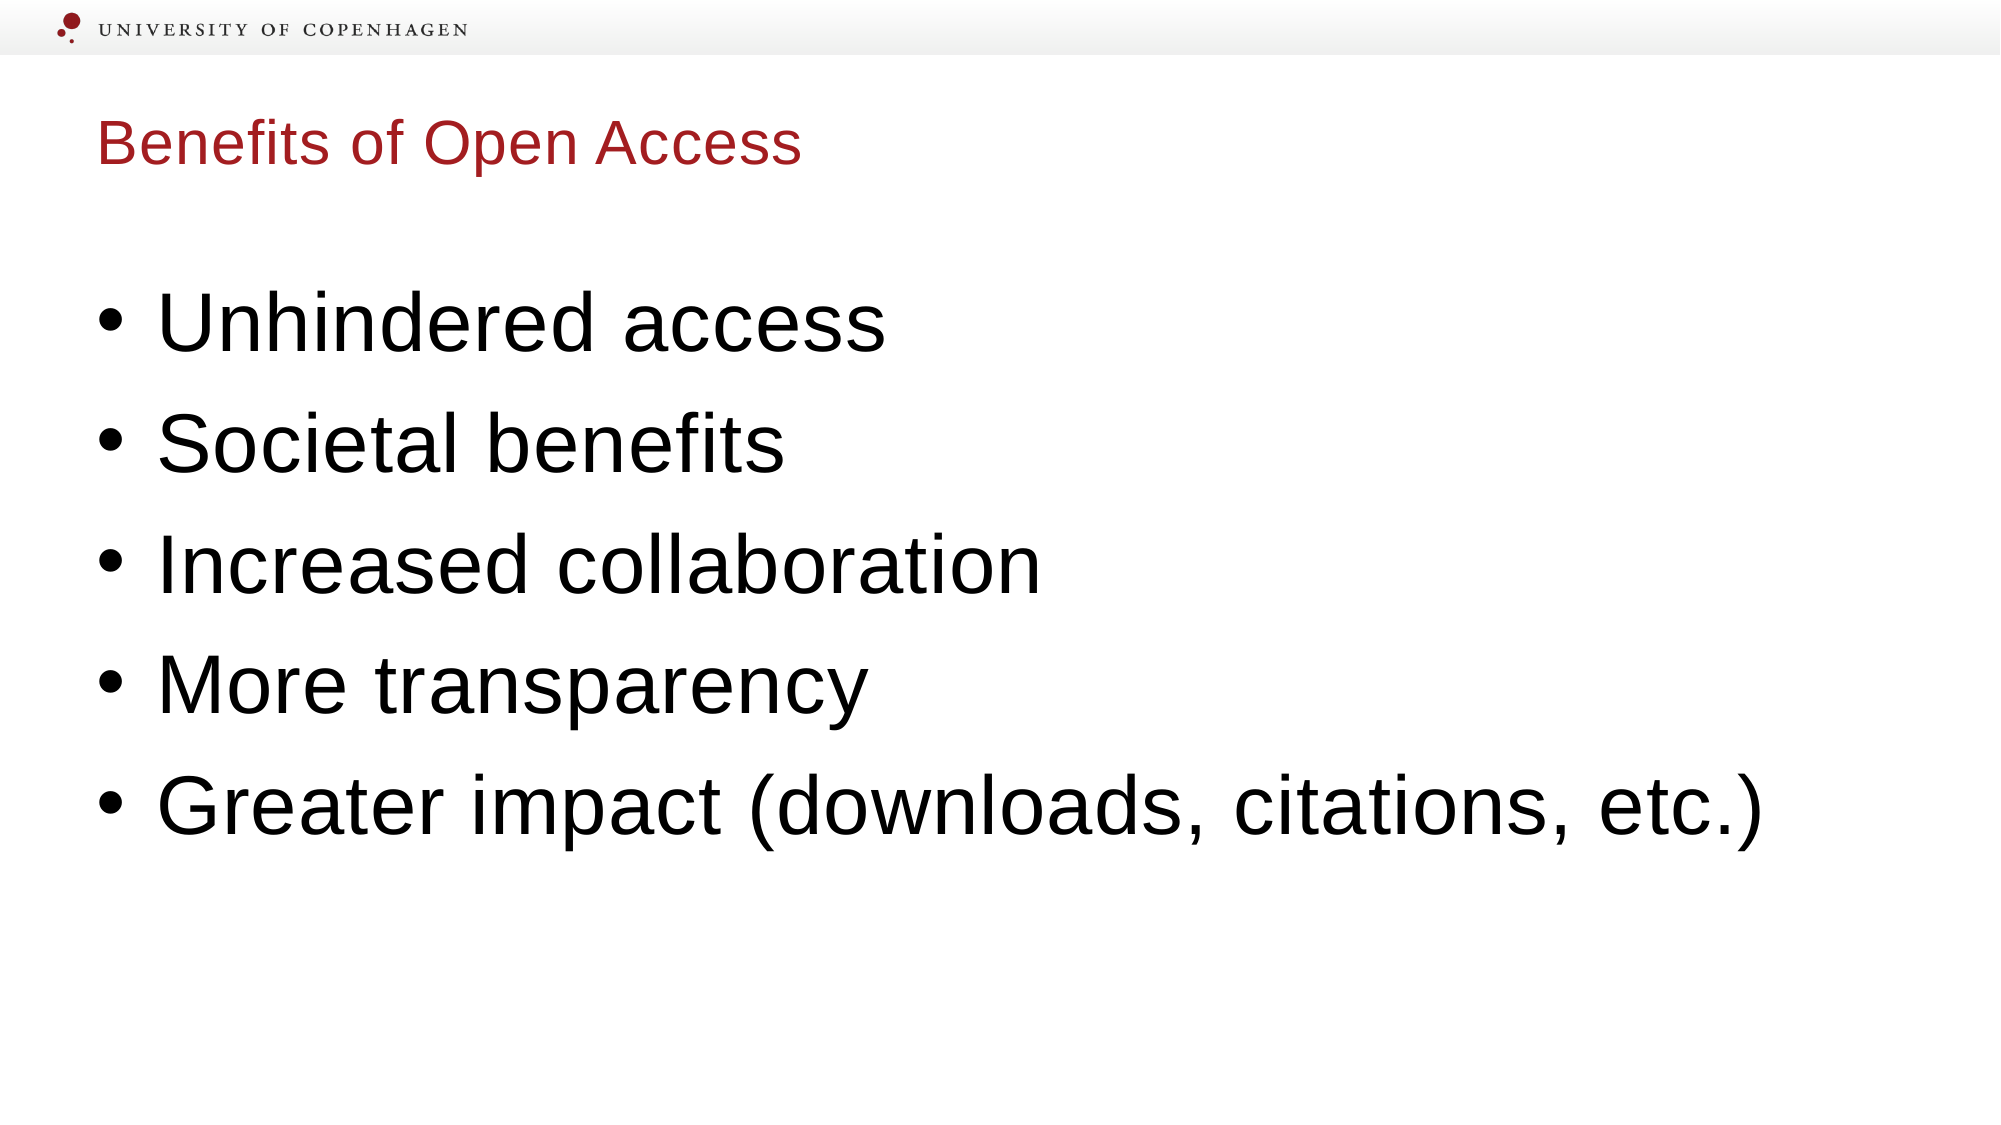

# Benefits of Open Access
Unhindered access
Societal benefits
Increased collaboration
More transparency
Greater impact (downloads, citations, etc.)